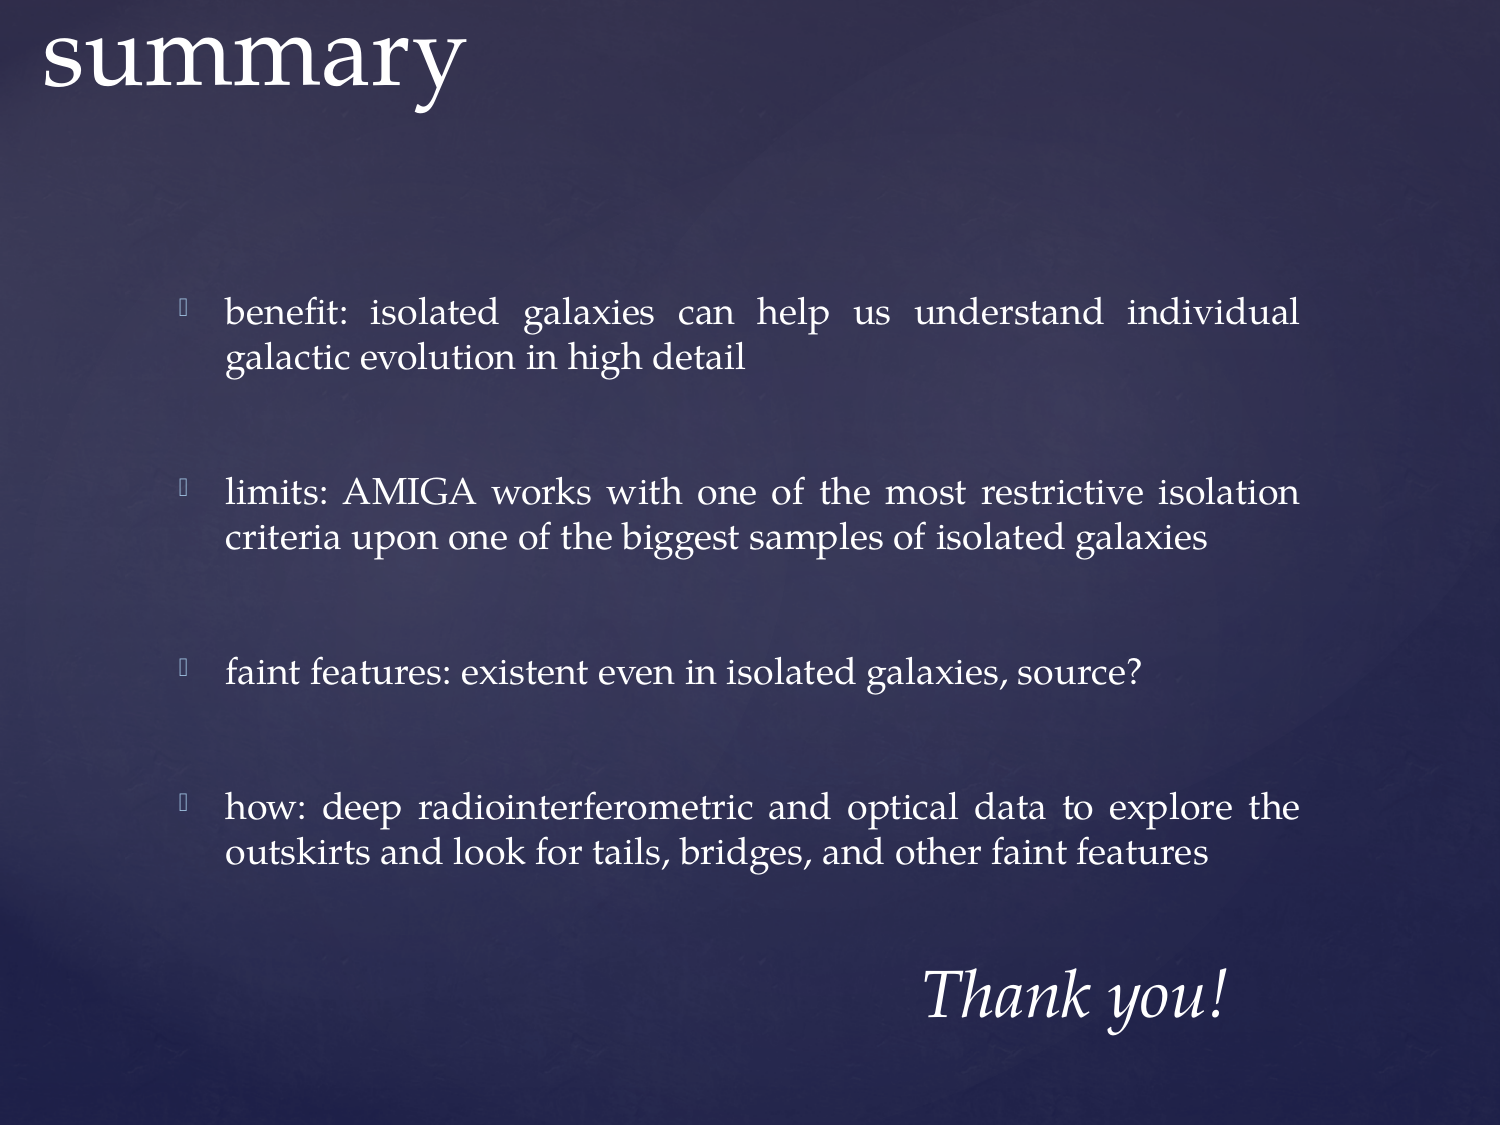

summary
benefit: isolated galaxies can help us understand individual galactic evolution in high detail

limits: AMIGA works with one of the most restrictive isolation criteria upon one of the biggest samples of isolated galaxies

faint features: existent even in isolated galaxies, source?

how: deep radiointerferometric and optical data to explore the outskirts and look for tails, bridges, and other faint features
Thank you!